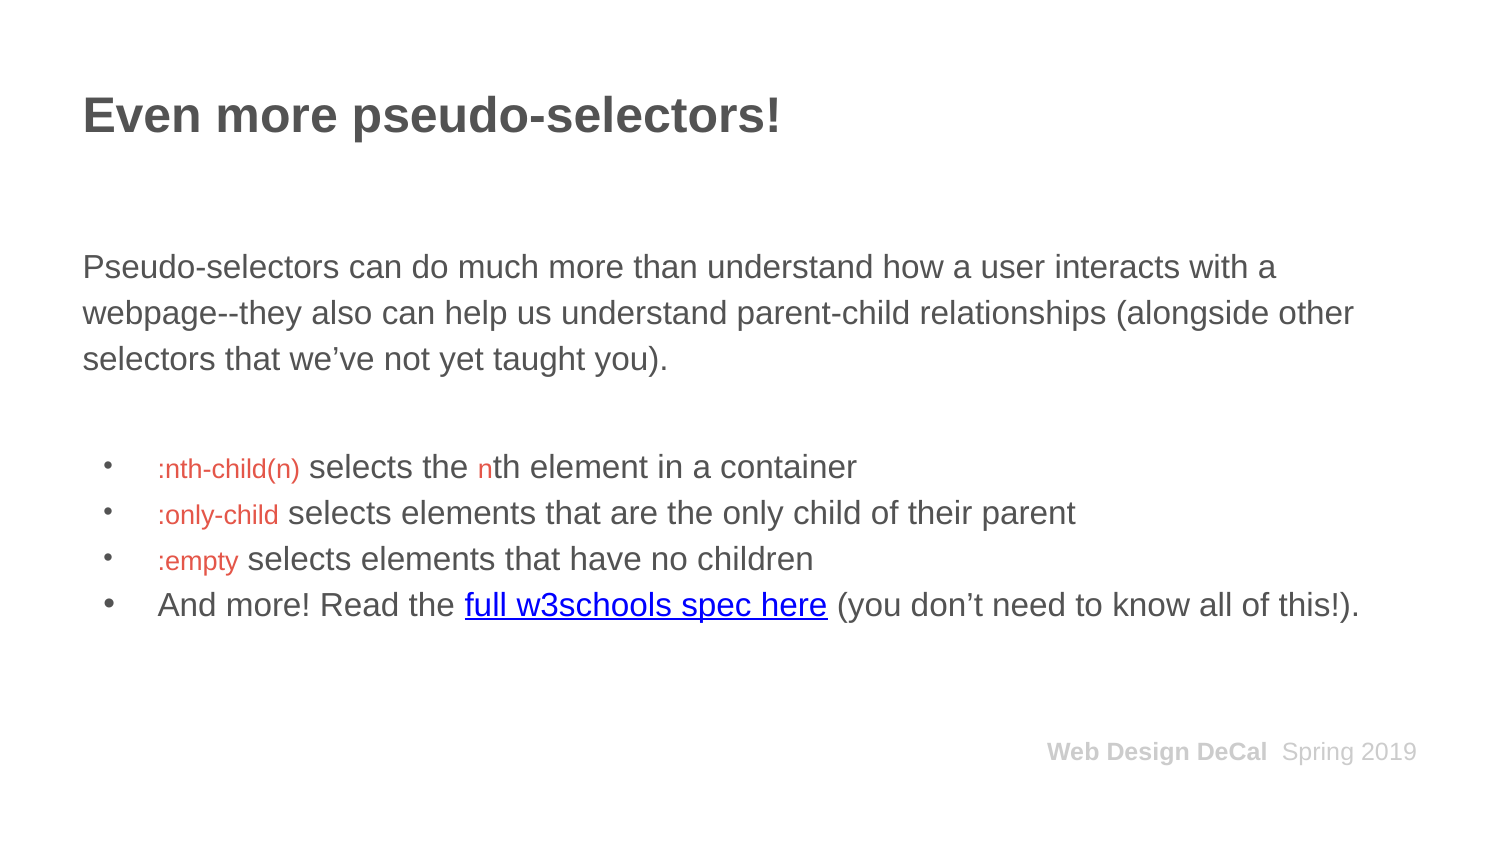

# Even more pseudo-selectors!
Pseudo-selectors can do much more than understand how a user interacts with a webpage--they also can help us understand parent-child relationships (alongside other selectors that we’ve not yet taught you).

:nth-child(n) selects the nth element in a container
:only-child selects elements that are the only child of their parent
:empty selects elements that have no children
And more! Read the full w3schools spec here (you don’t need to know all of this!).